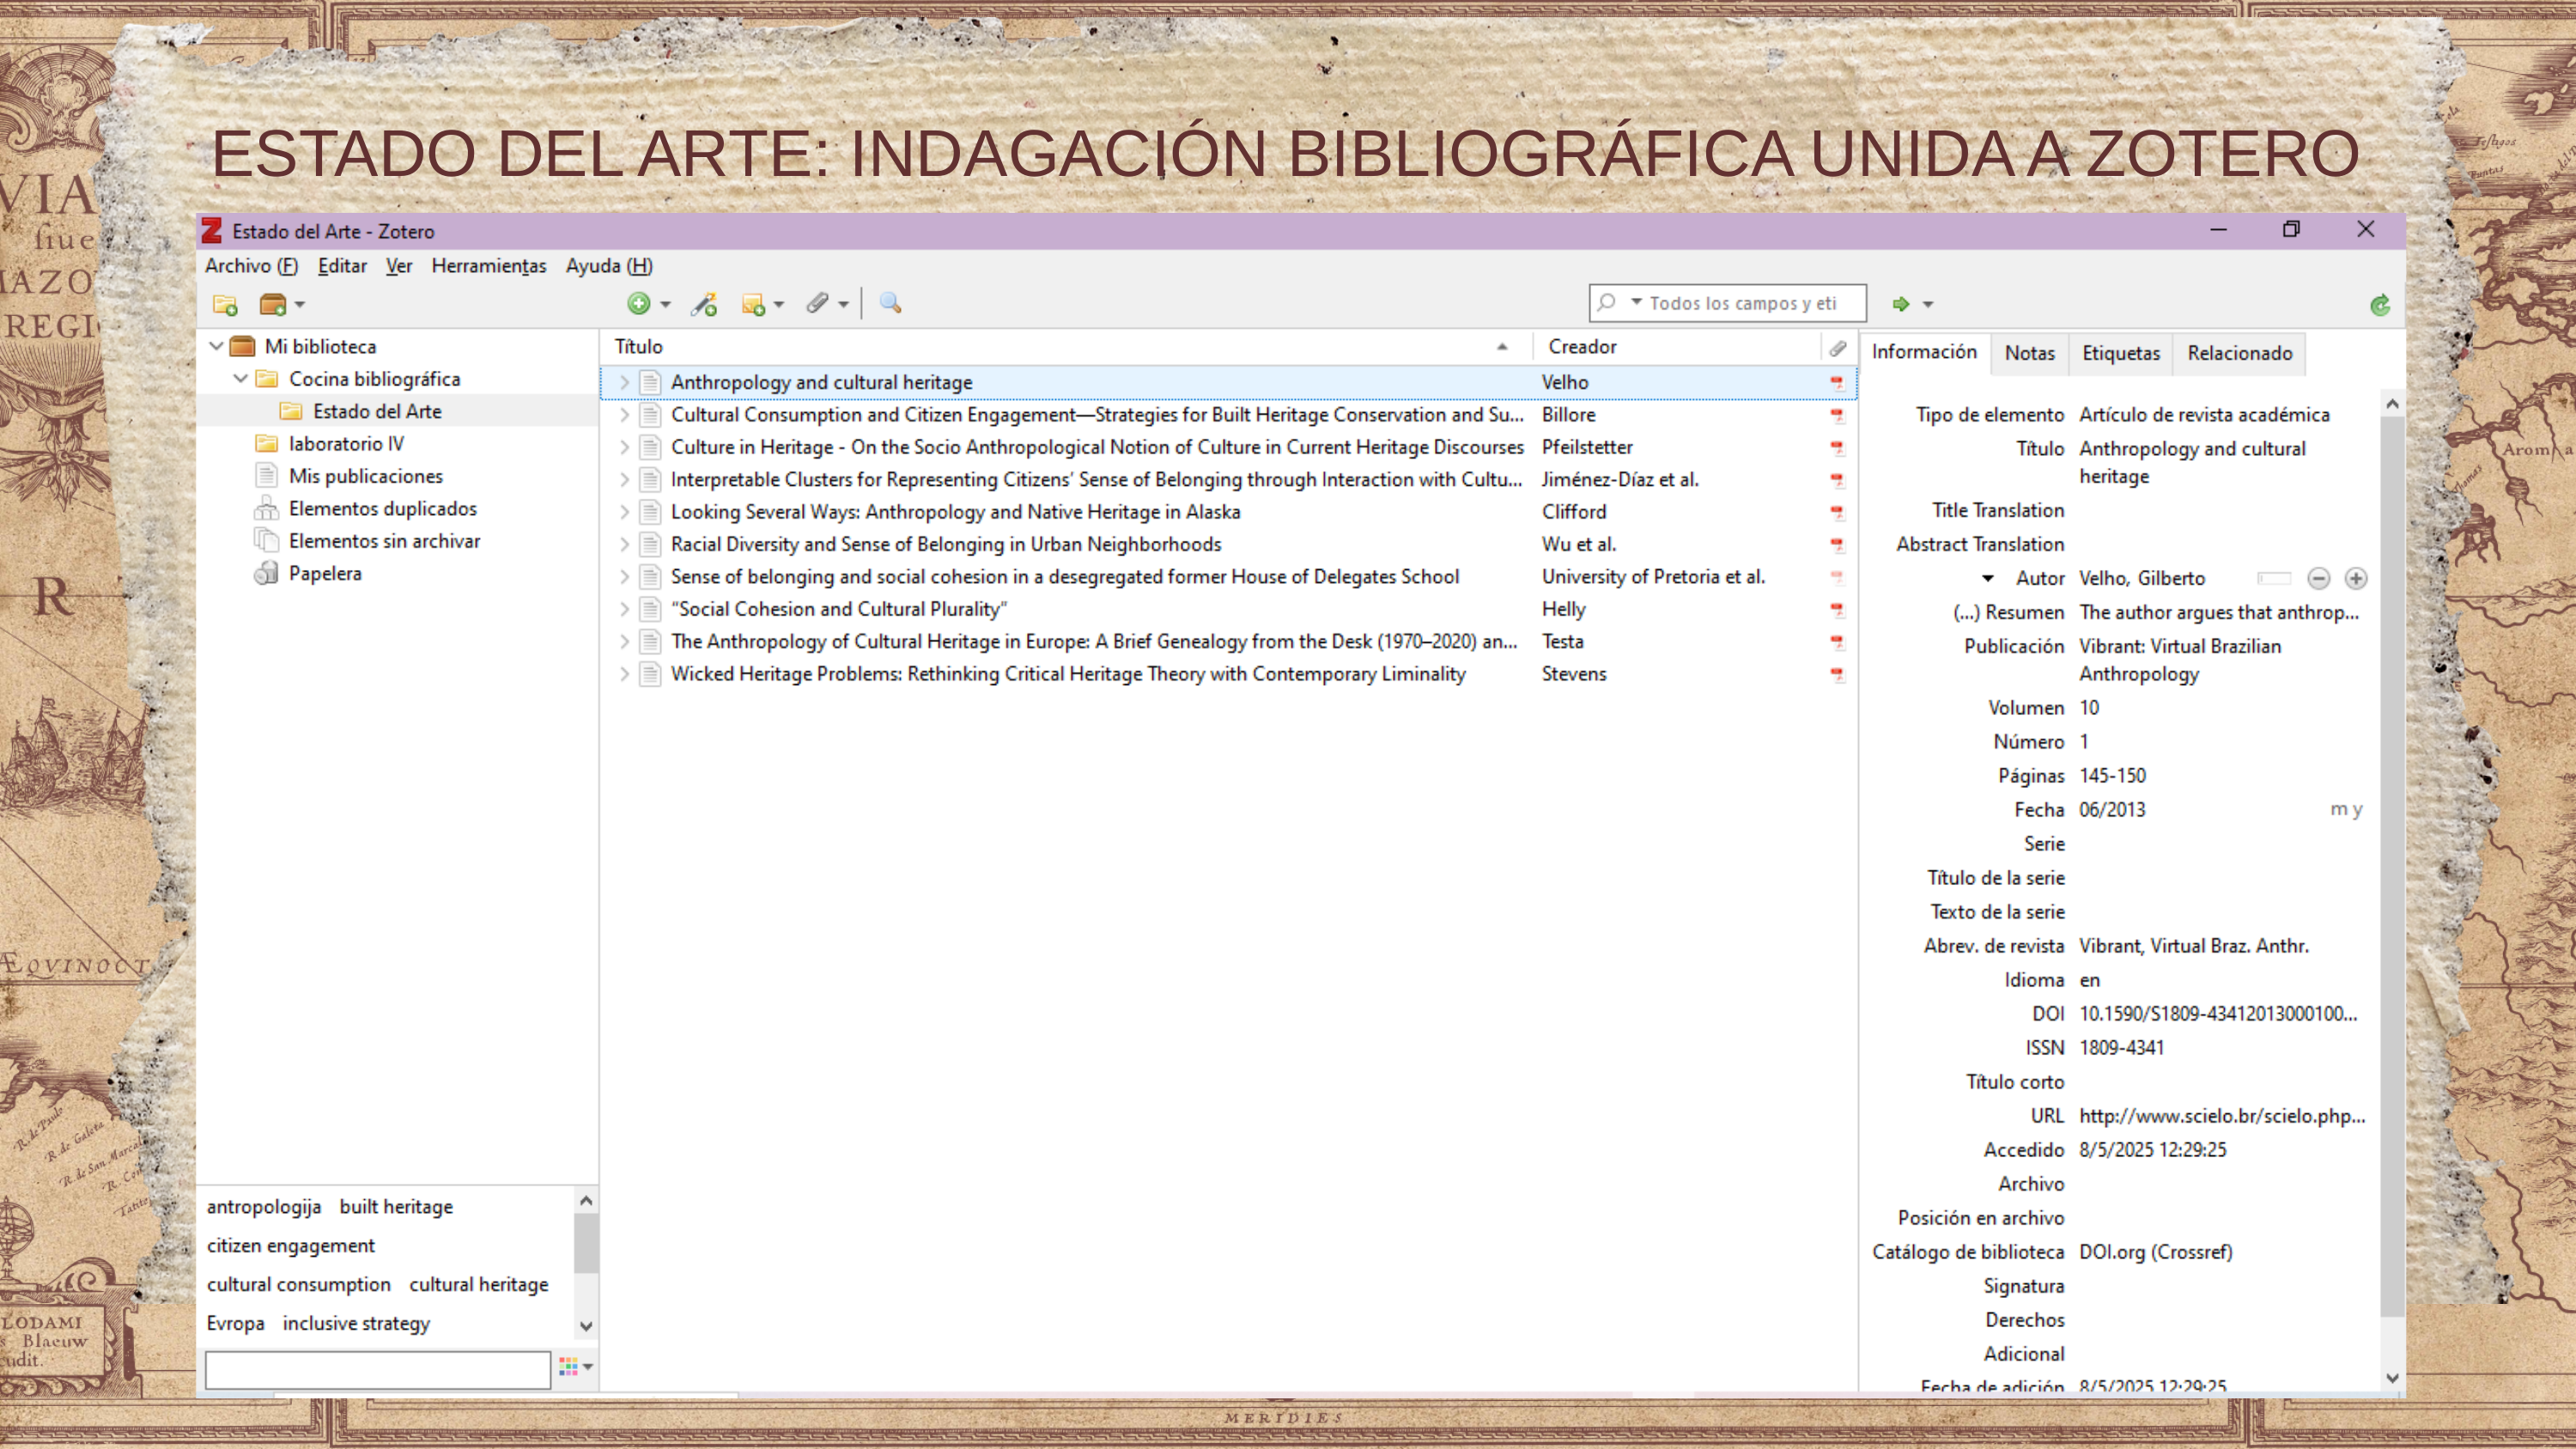

ESTADO DEL ARTE: INDAGACIÓN BIBLIOGRÁFICA UNIDA A ZOTERO